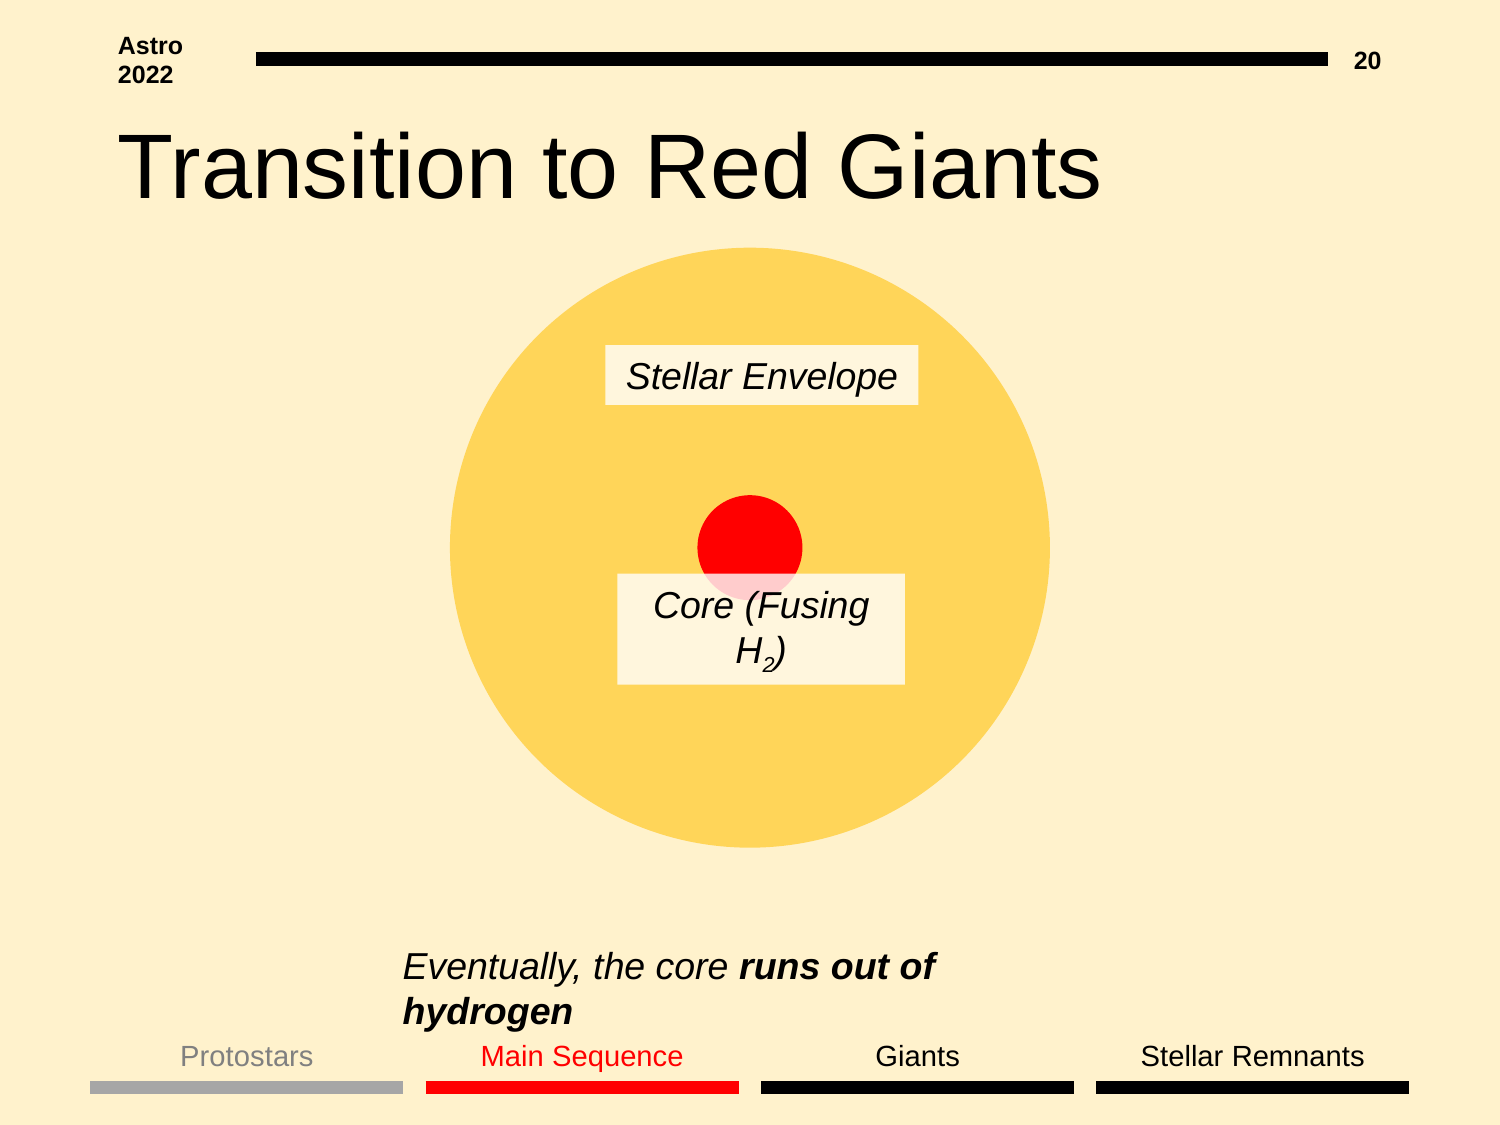

# Transition to Red Giants

Stellar Envelope

Core (Fusing H2)
Eventually, the core runs out of hydrogen

Stellar Remnants
Protostars
Main Sequence
Giants